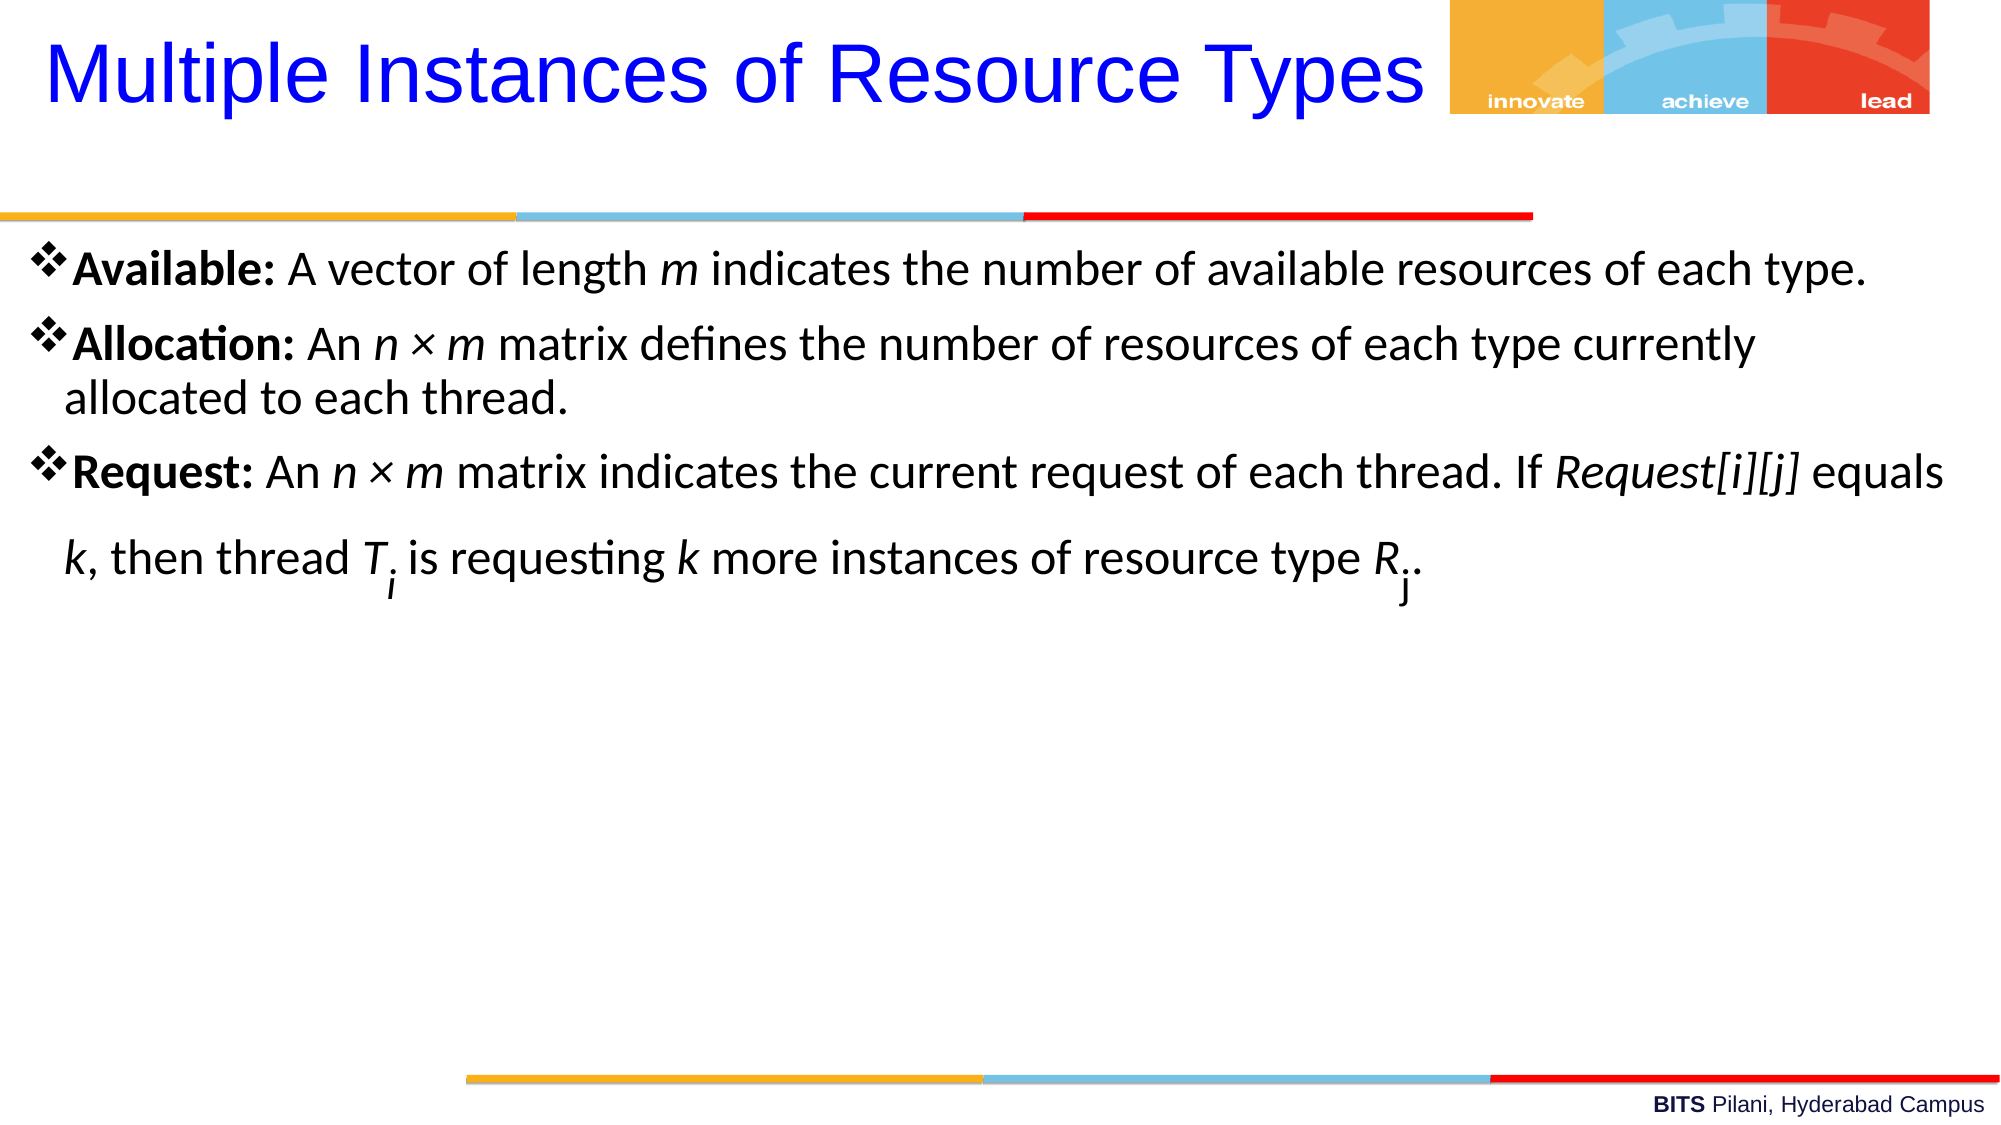

Multiple Instances of Resource Types
Available: A vector of length m indicates the number of available resources of each type.
Allocation: An n × m matrix defines the number of resources of each type currently allocated to each thread.
Request: An n × m matrix indicates the current request of each thread. If Request[i][j] equals k, then thread Ti is requesting k more instances of resource type Rj.